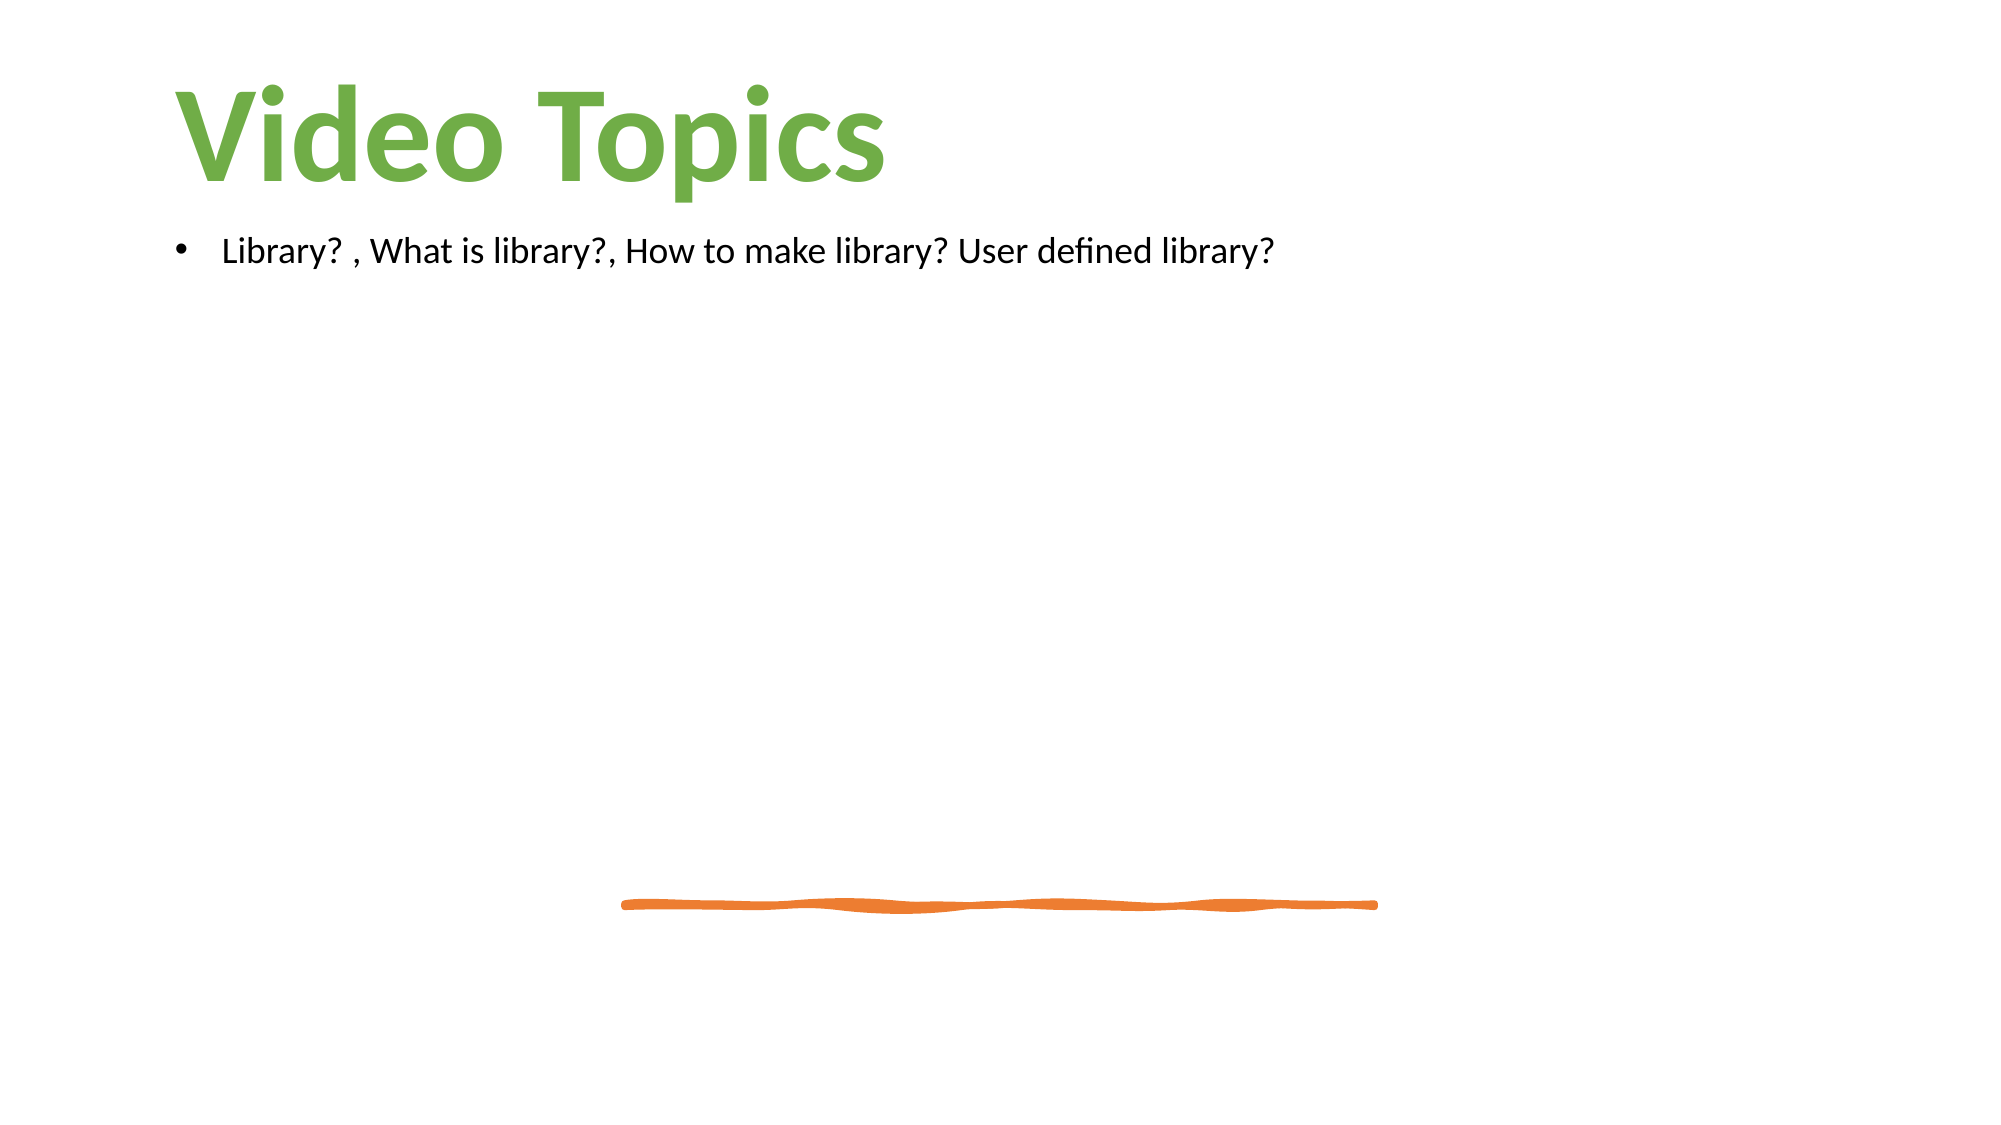

# Video Topics
Library? , What is library?, How to make library? User defined library?